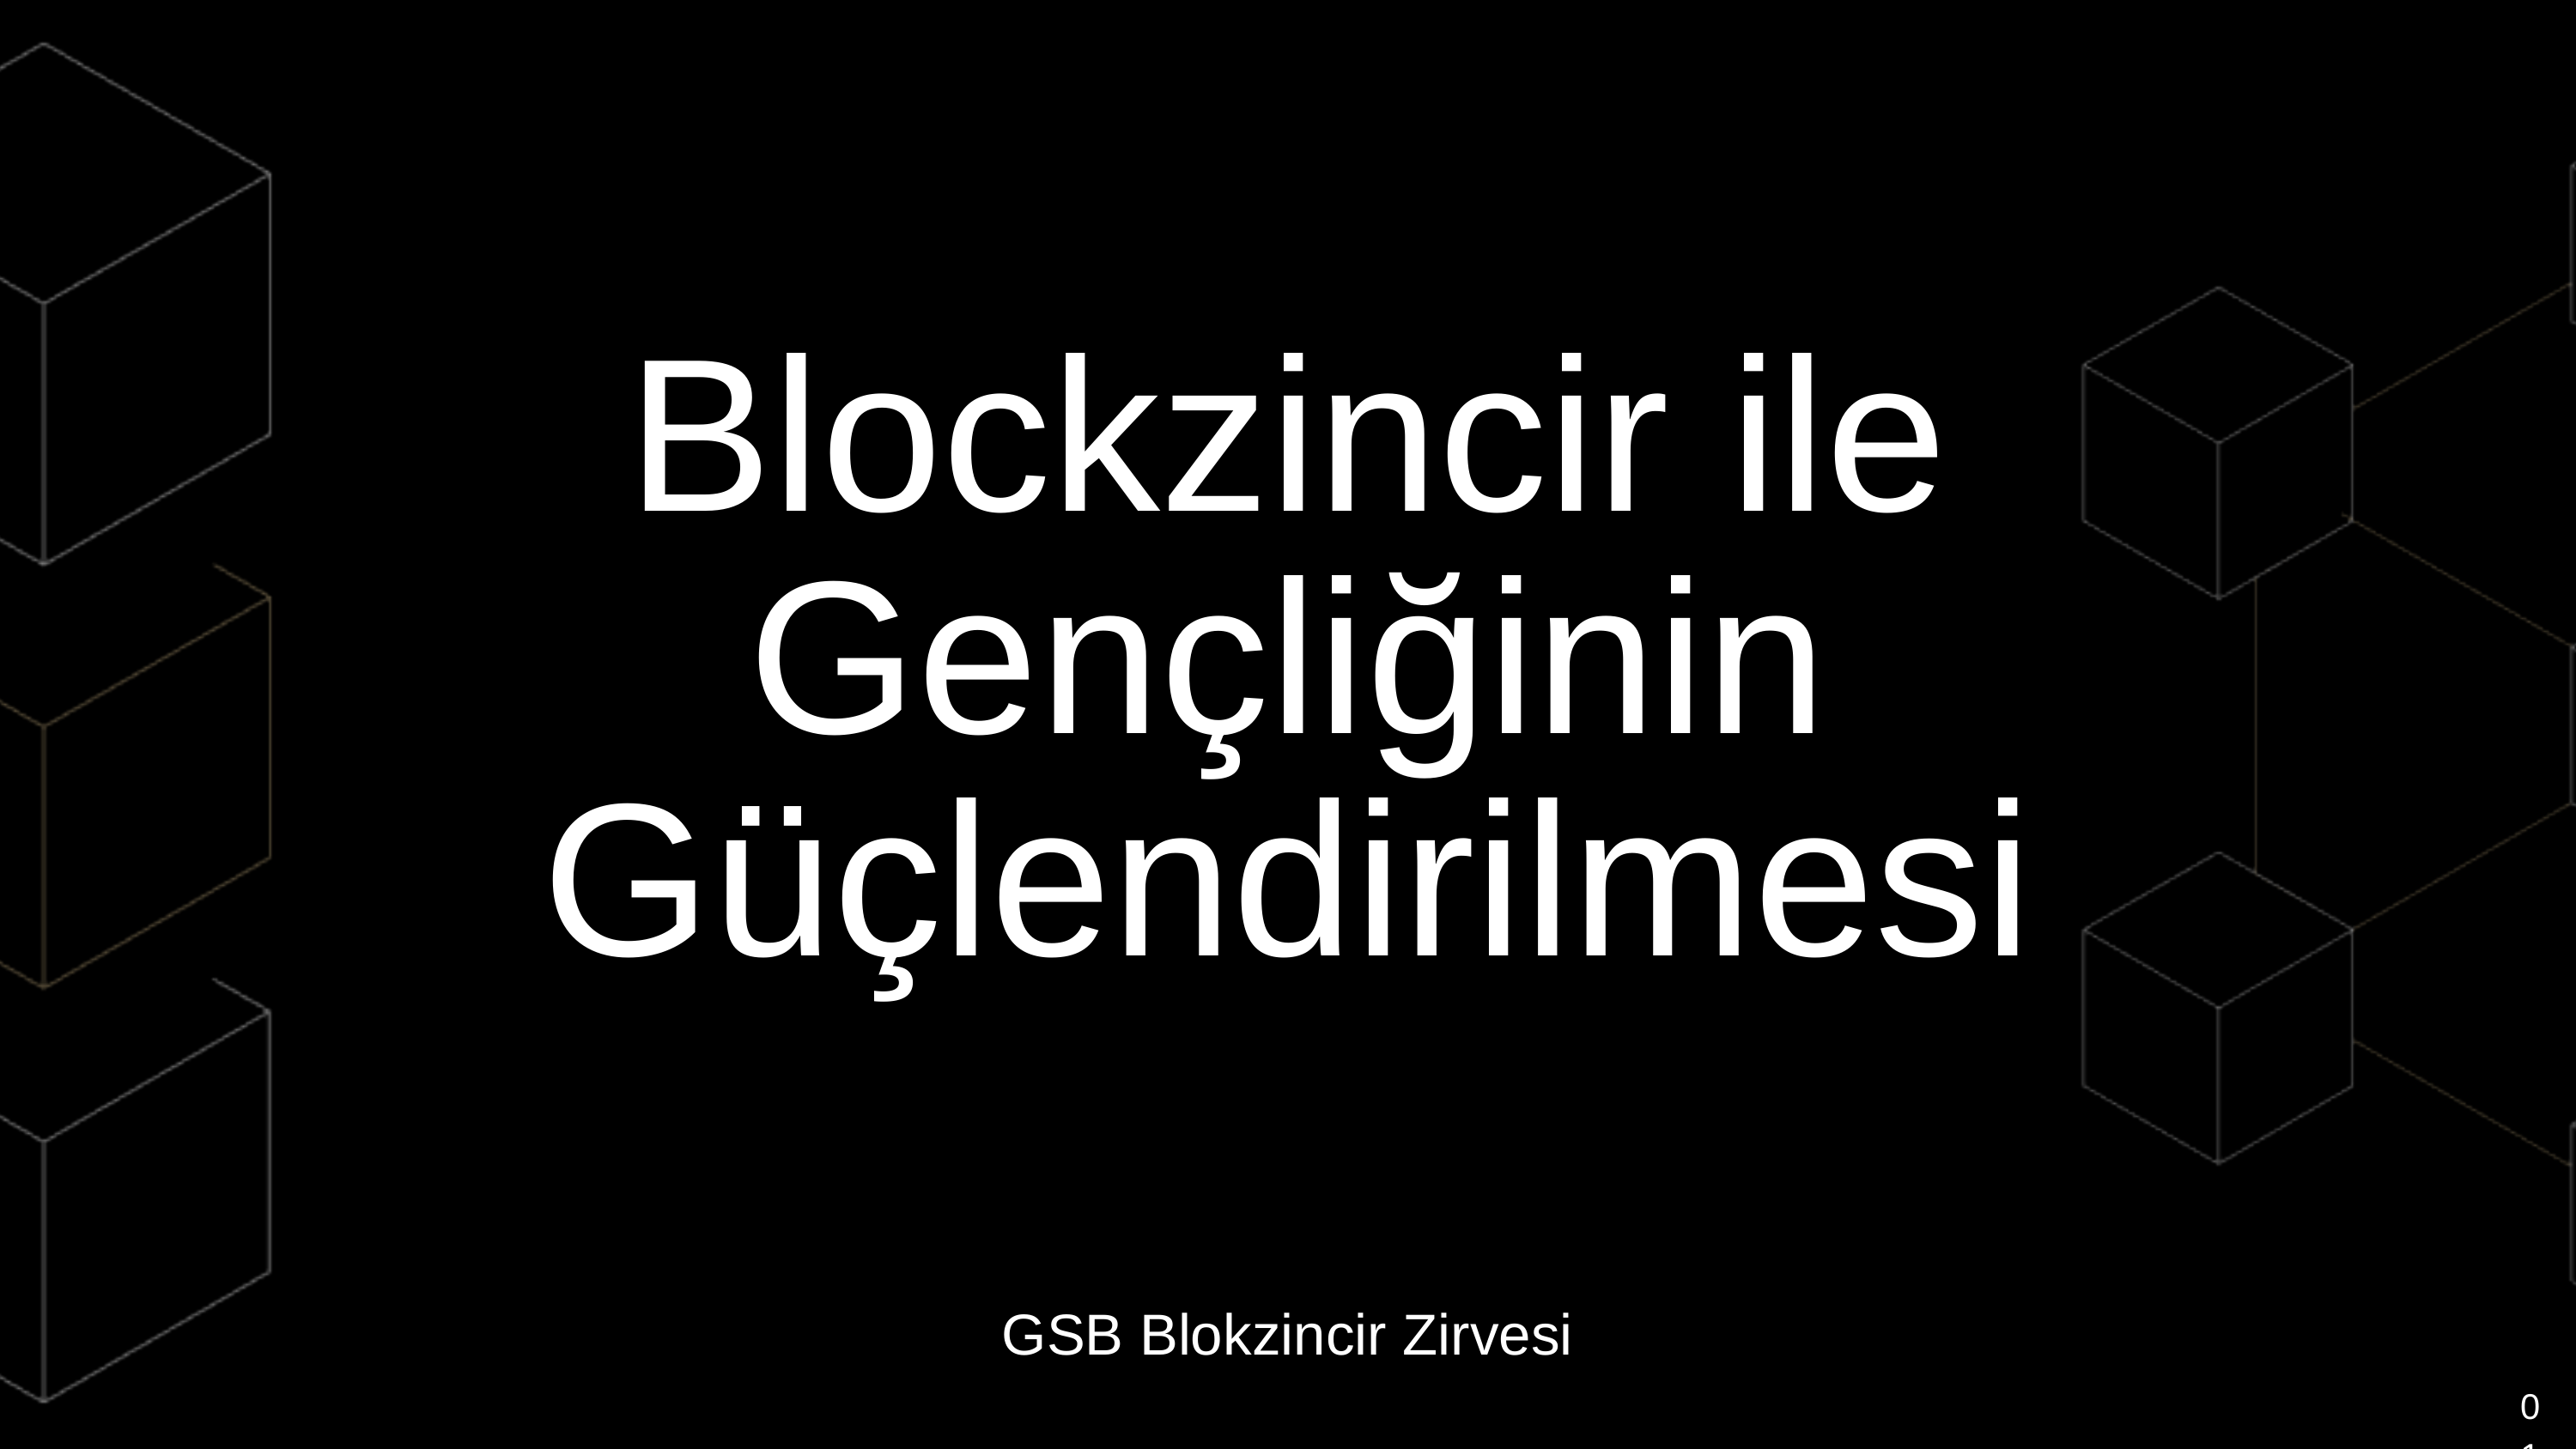

Blockzincir ile Gençliğinin Güçlendirilmesi
GSB Blokzincir Zirvesi

01